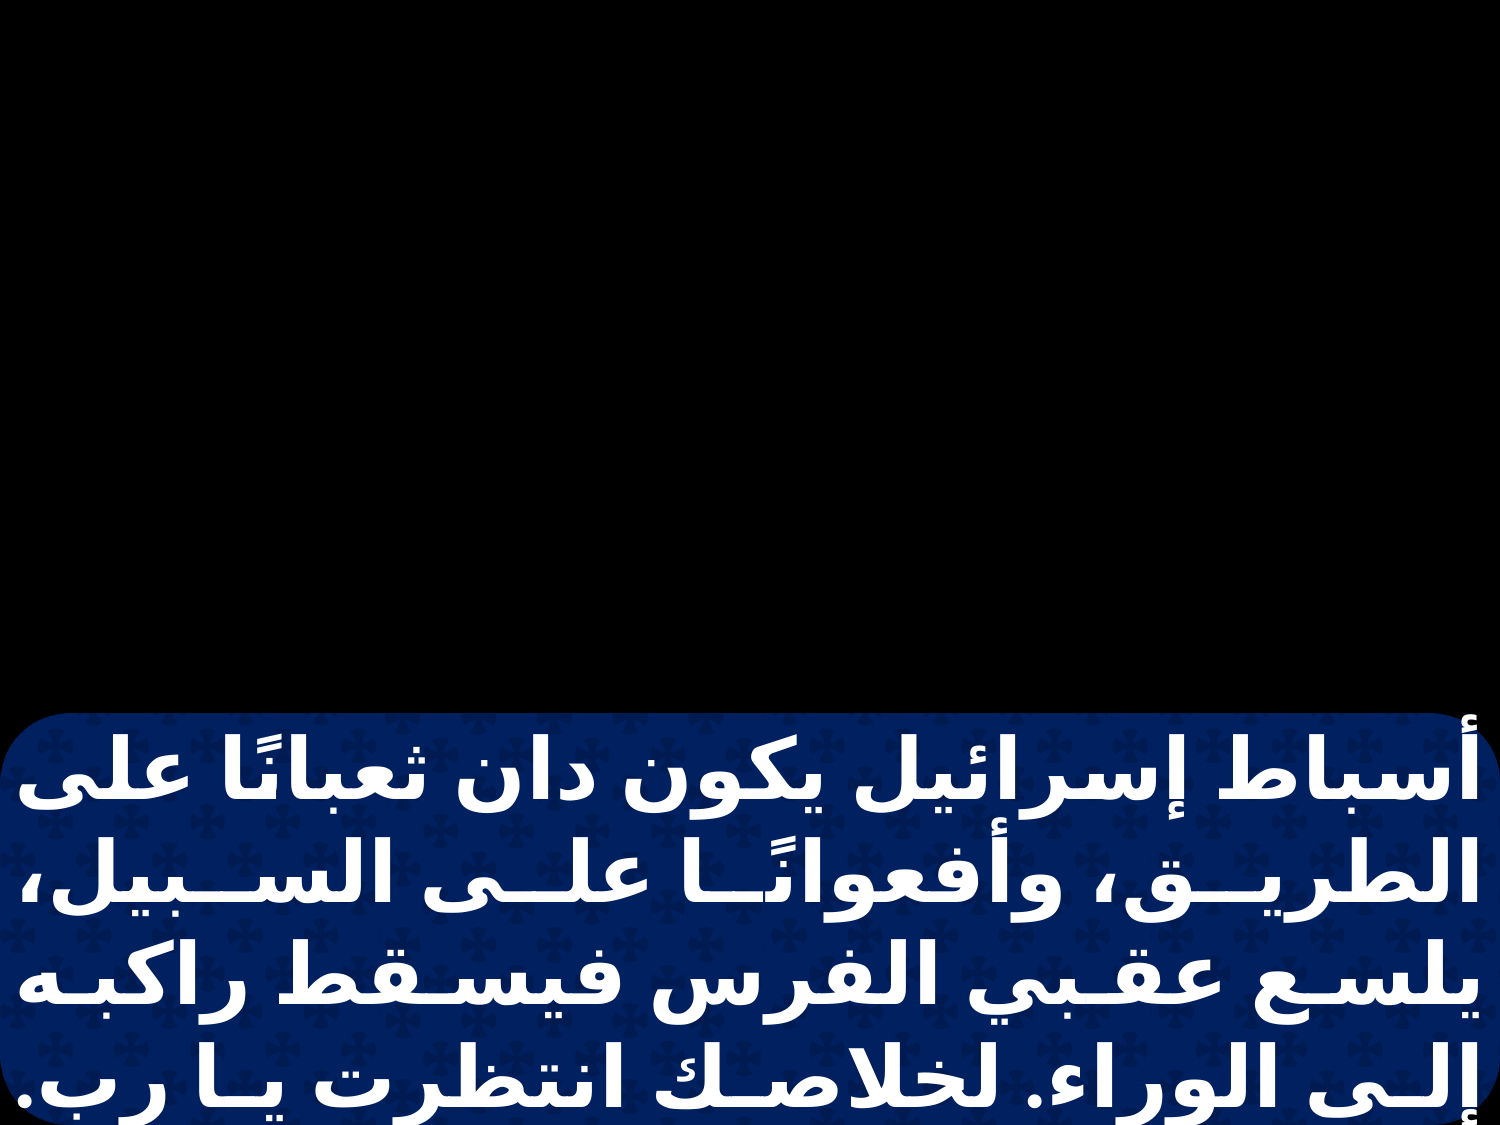

أسباط إسرائيل يكون دان ثعبانًا على الطريق، وأفعوانًا على السبيل، يلسع عقبي الفرس فيسقط راكبه إلى الوراء. لخلاصك انتظرت يا رب. جاد، يقحمه الغزاة، وهو يقتحم ساقتهم. أشير، طعامه دسم، وهو يعطي